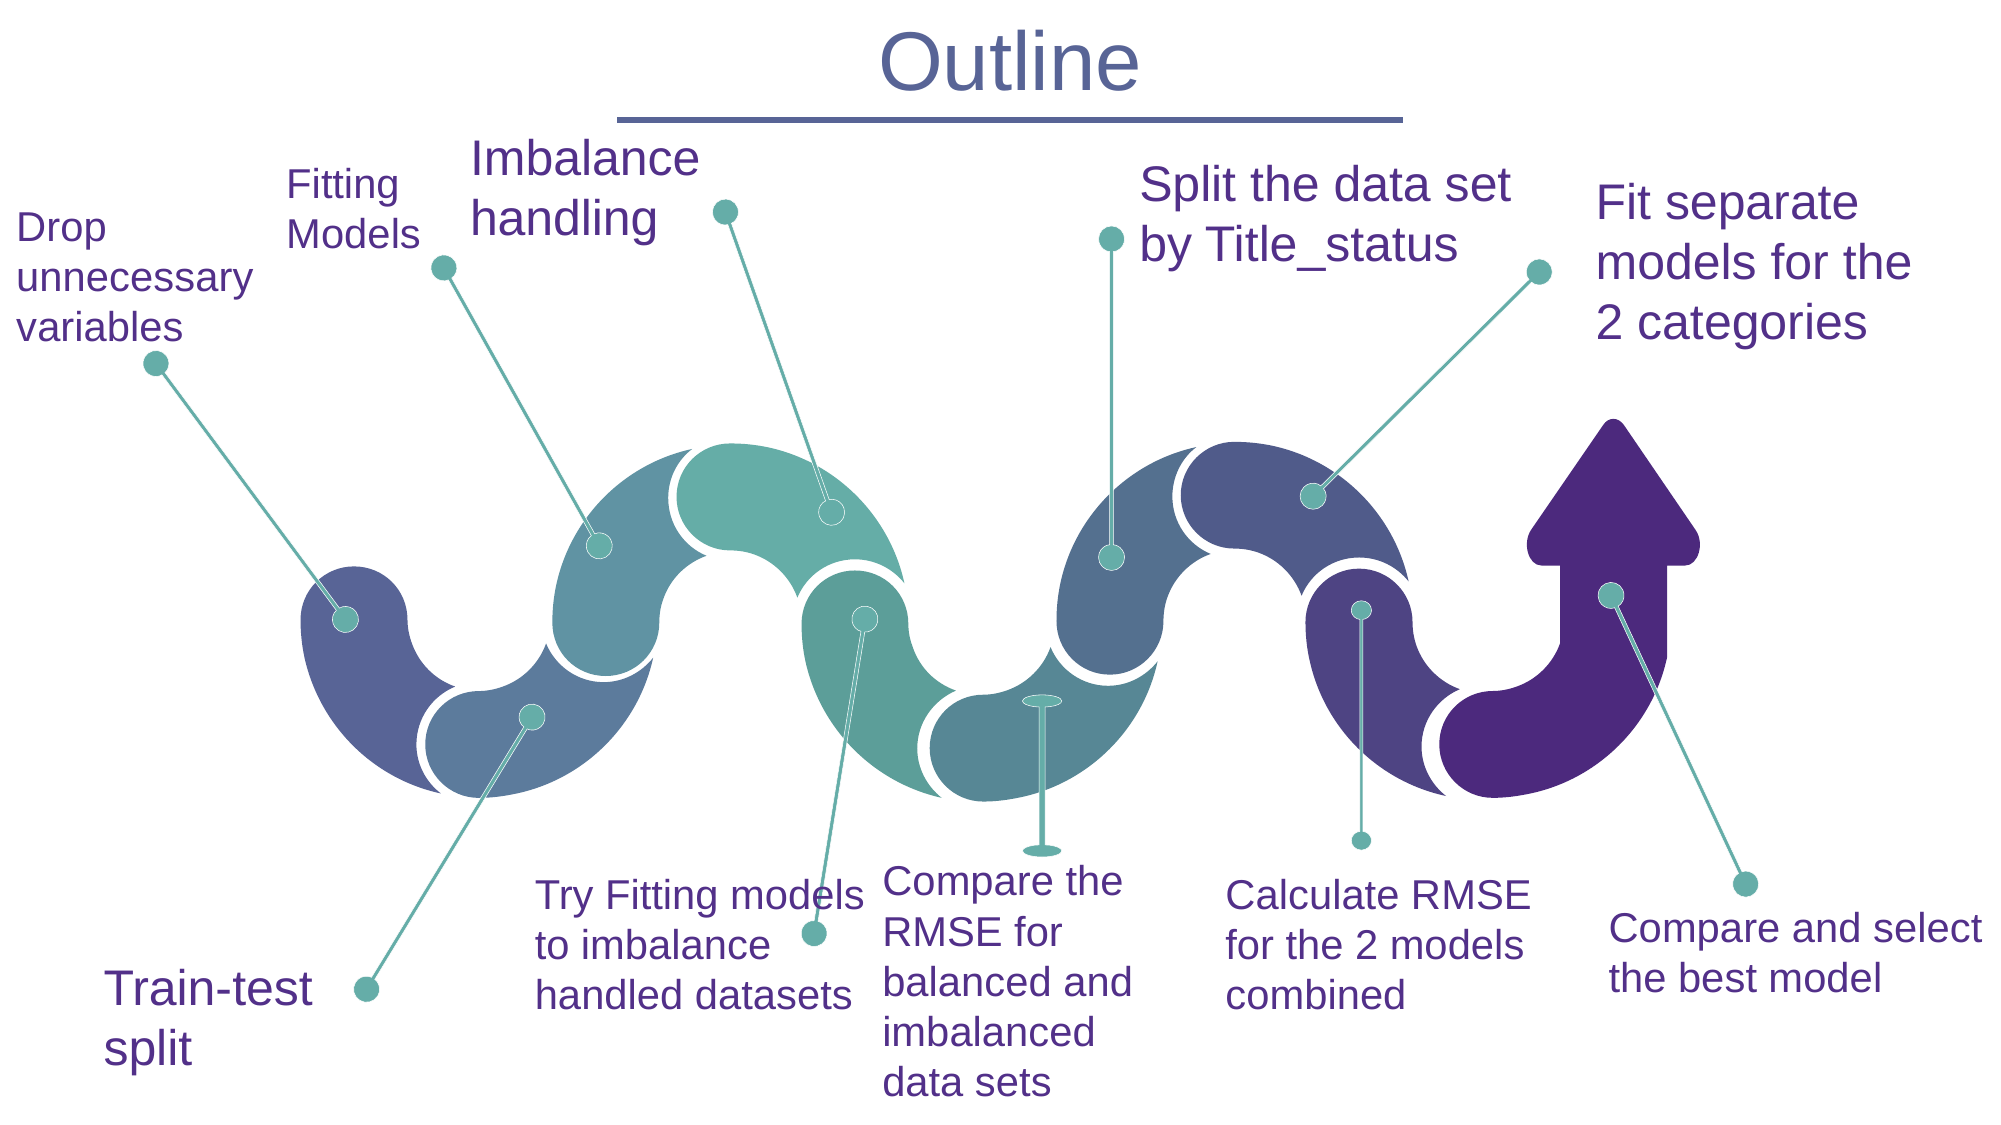

Outline
Imbalance  handling
Split the data set by Title_status
Fitting Models
Fit separate models for the 2 categories

Drop unnecessary variables

Compare the RMSE for balanced and imbalanced data sets
Try Fitting models to imbalance handled datasets
Calculate RMSE for the 2 models combined
Compare and select the best model
Train-test split